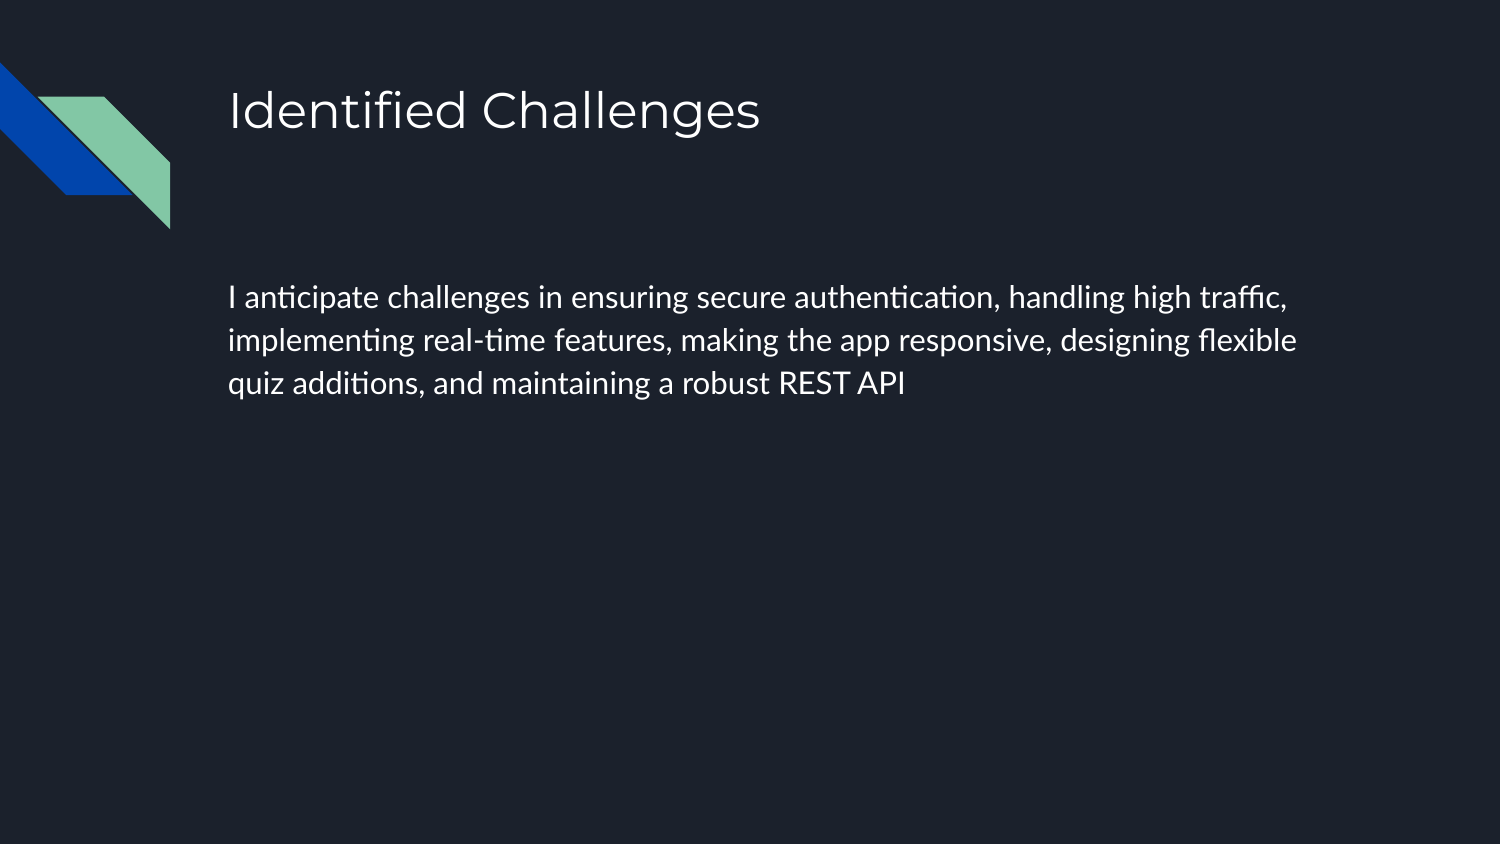

# Identified Challenges
I anticipate challenges in ensuring secure authentication, handling high traffic, implementing real-time features, making the app responsive, designing flexible quiz additions, and maintaining a robust REST API